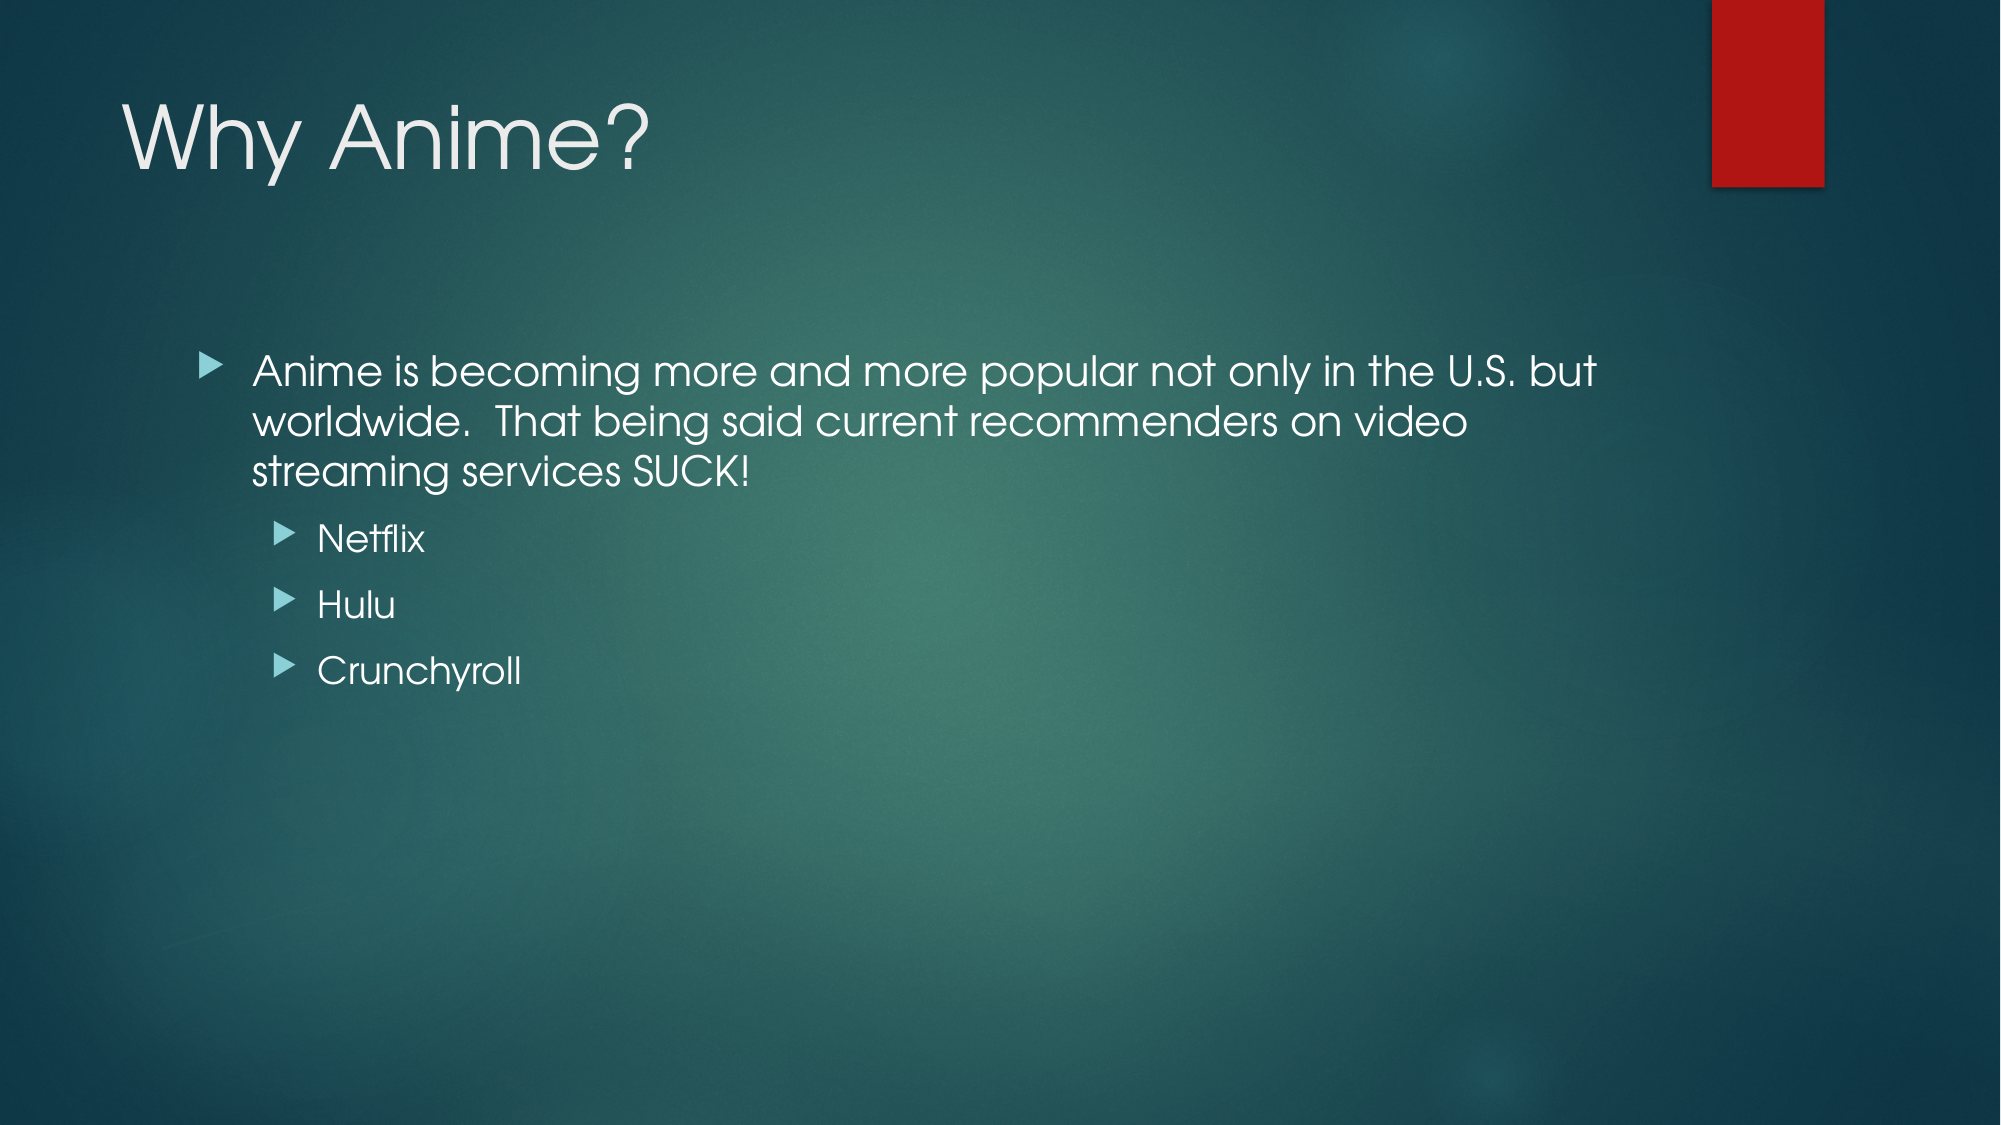

# Why Anime?
Anime is becoming more and more popular not only in the U.S. but worldwide.  That being said current recommenders on video streaming services SUCK!
Netflix
Hulu
Crunchyroll